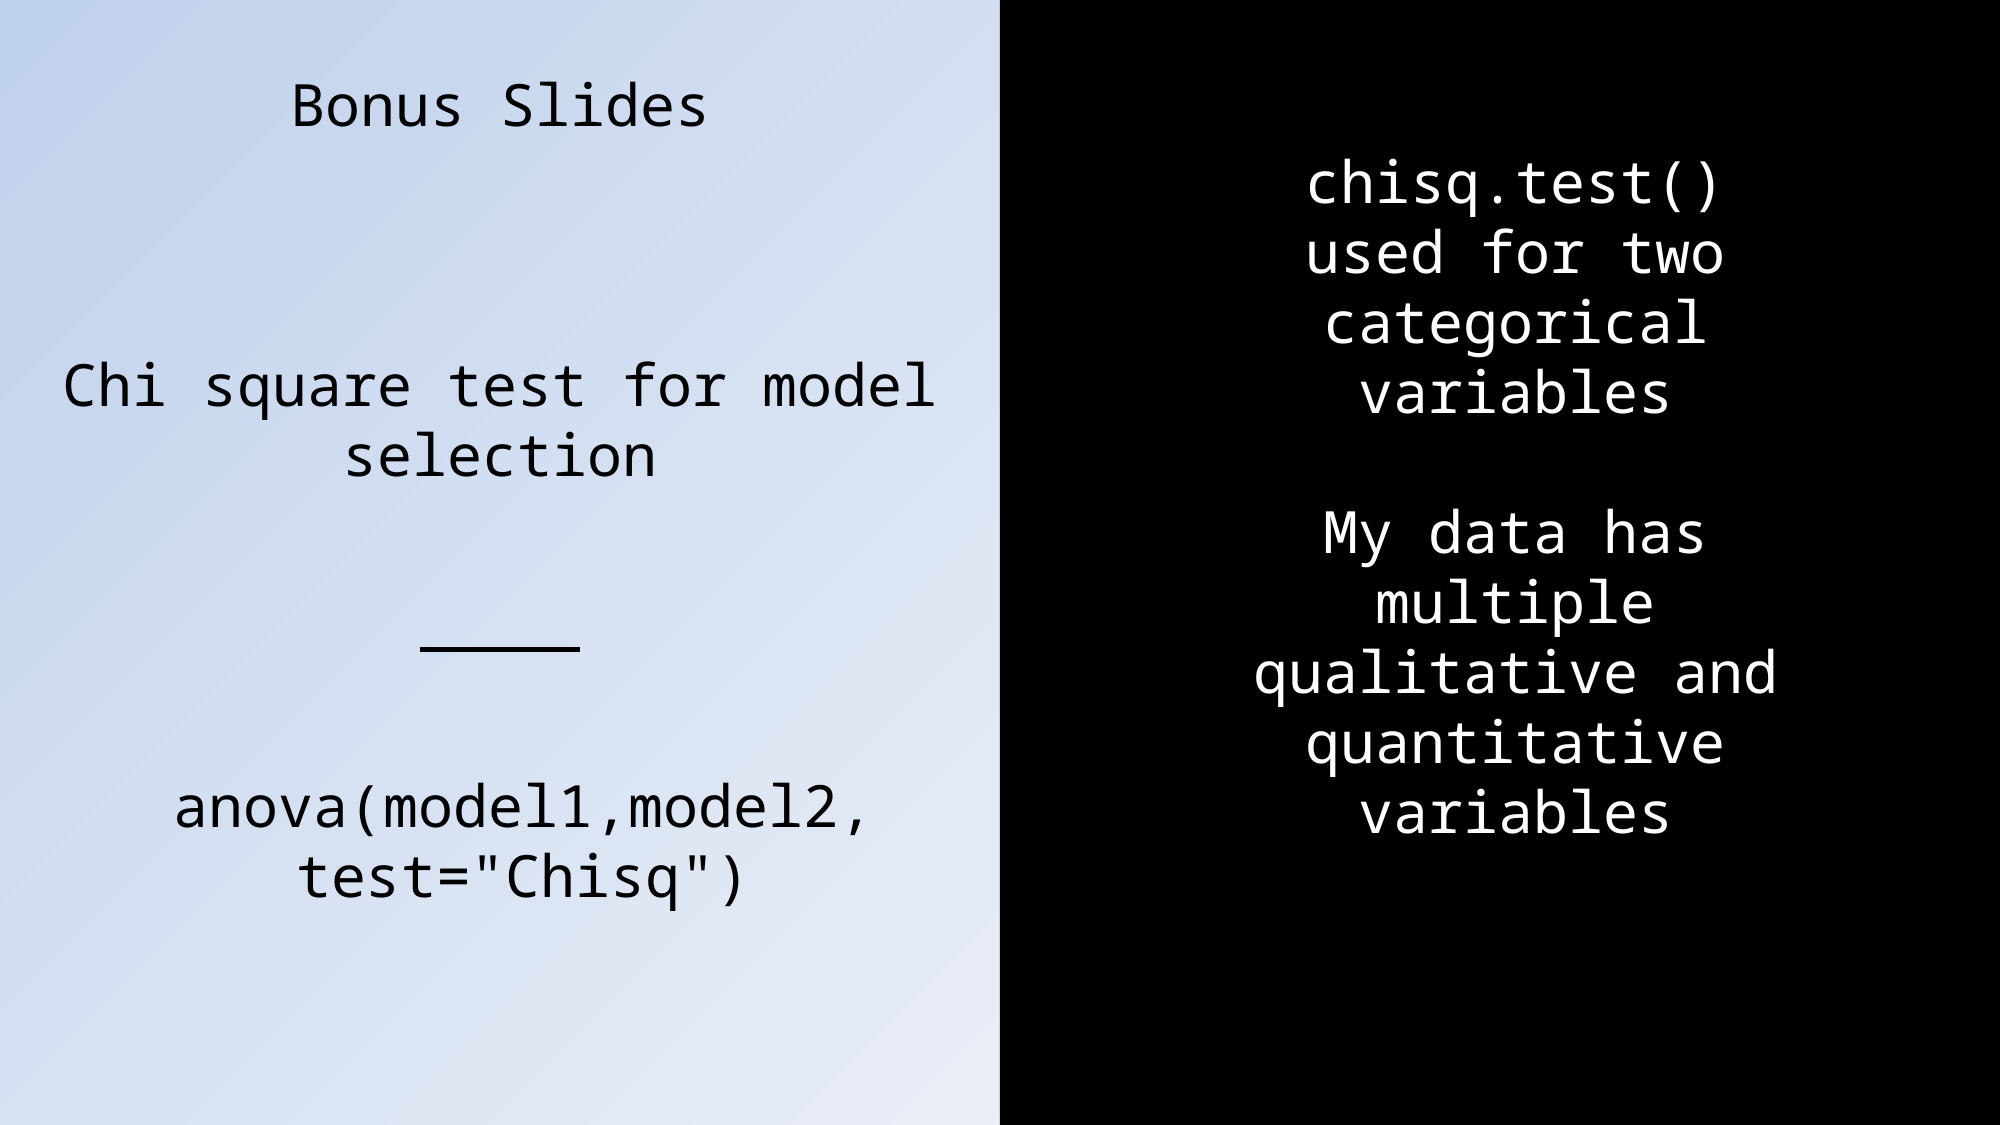

Bonus Slides

Chi square test for model selection

chisq.test()
used for two categorical variables
My data has multiple qualitative and quantitative variables

anova(model1,model2, test="Chisq")